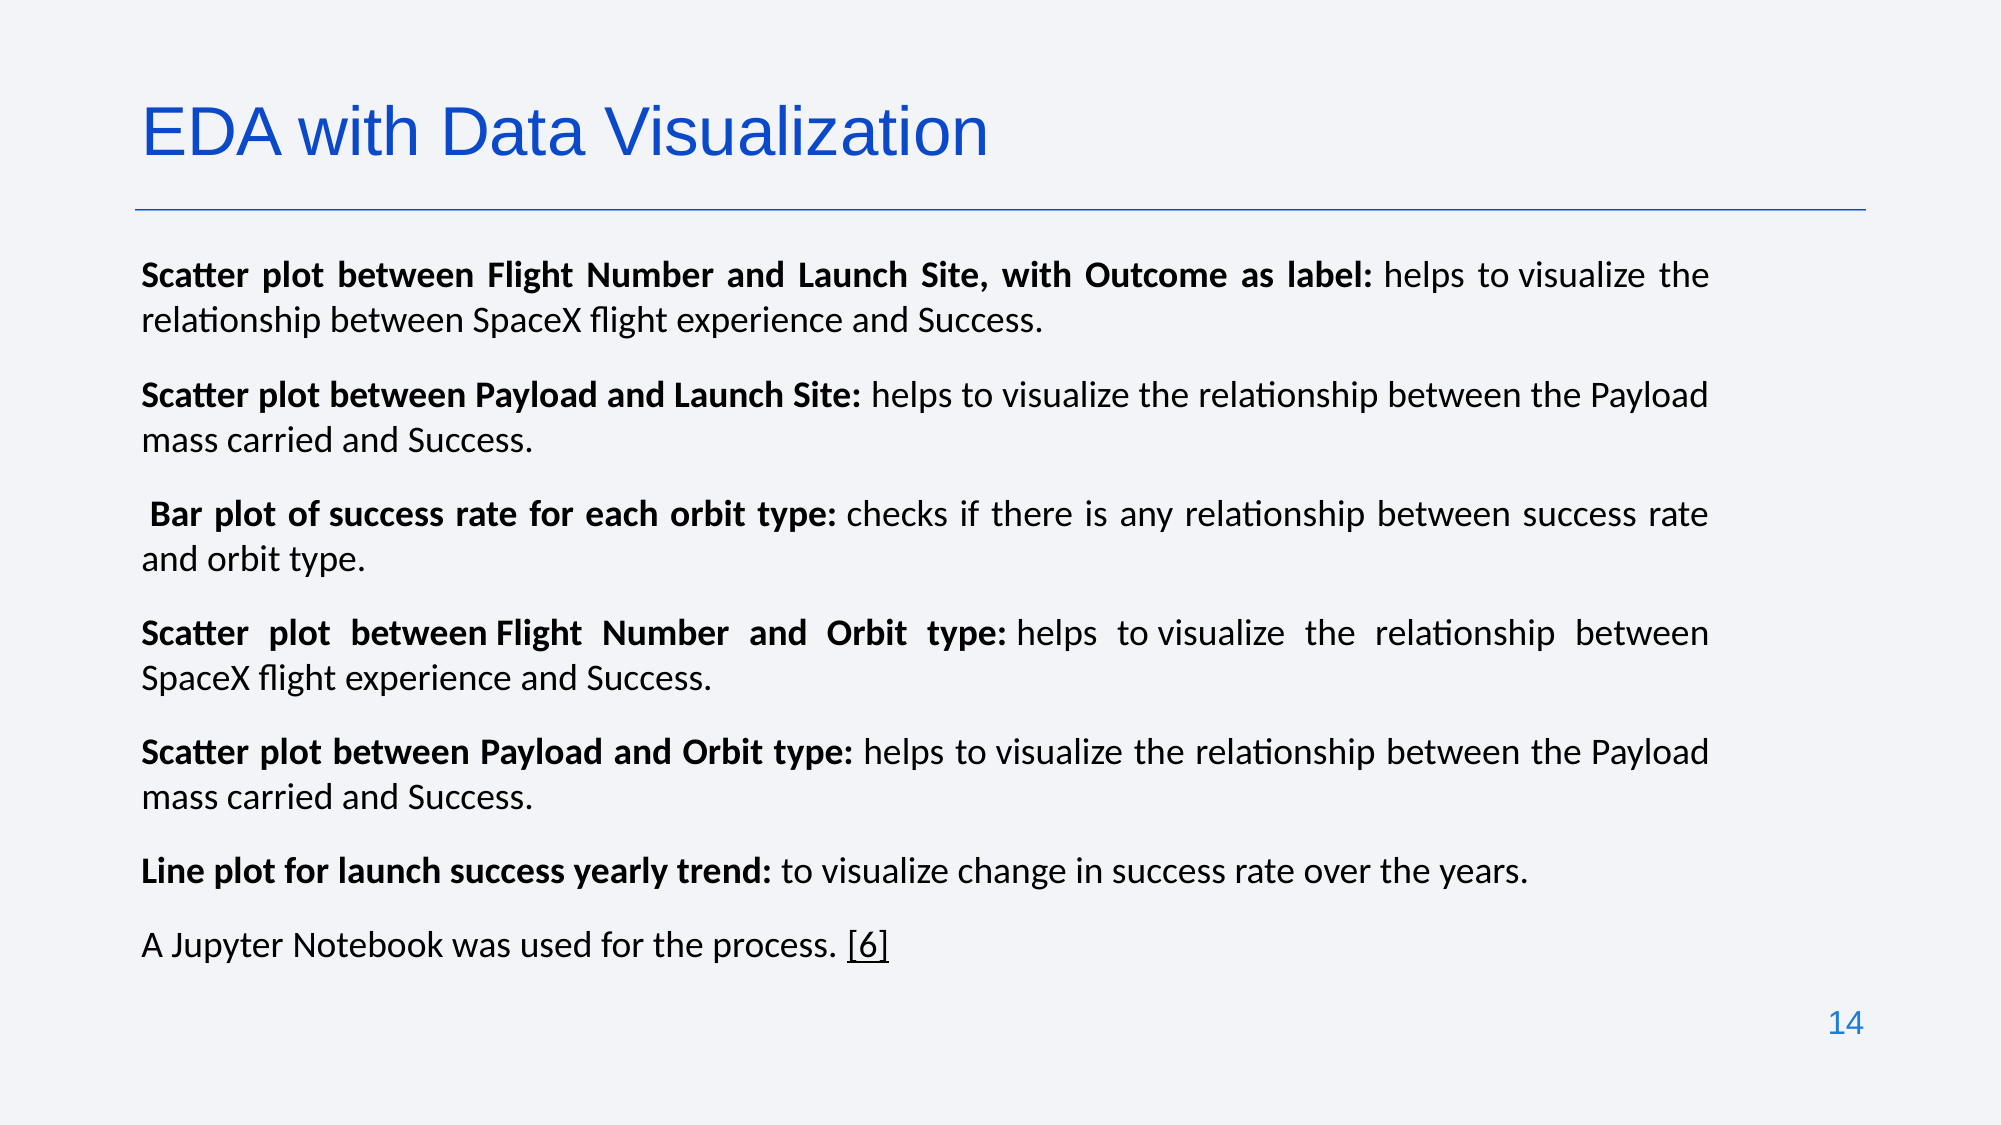

EDA with Data Visualization
Scatter plot between Flight Number and Launch Site, with Outcome as label: helps to visualize the relationship between SpaceX flight experience and Success.
Scatter plot between Payload and Launch Site: helps to visualize the relationship between the Payload mass carried and Success.
 Bar plot of success rate for each orbit type: checks if there is any relationship between success rate and orbit type.
Scatter plot between Flight Number and Orbit type: helps to visualize the relationship between SpaceX flight experience and Success.
Scatter plot between Payload and Orbit type: helps to visualize the relationship between the Payload mass carried and Success.
Line plot for launch success yearly trend: to visualize change in success rate over the years.
A Jupyter Notebook was used for the process. [6]

14